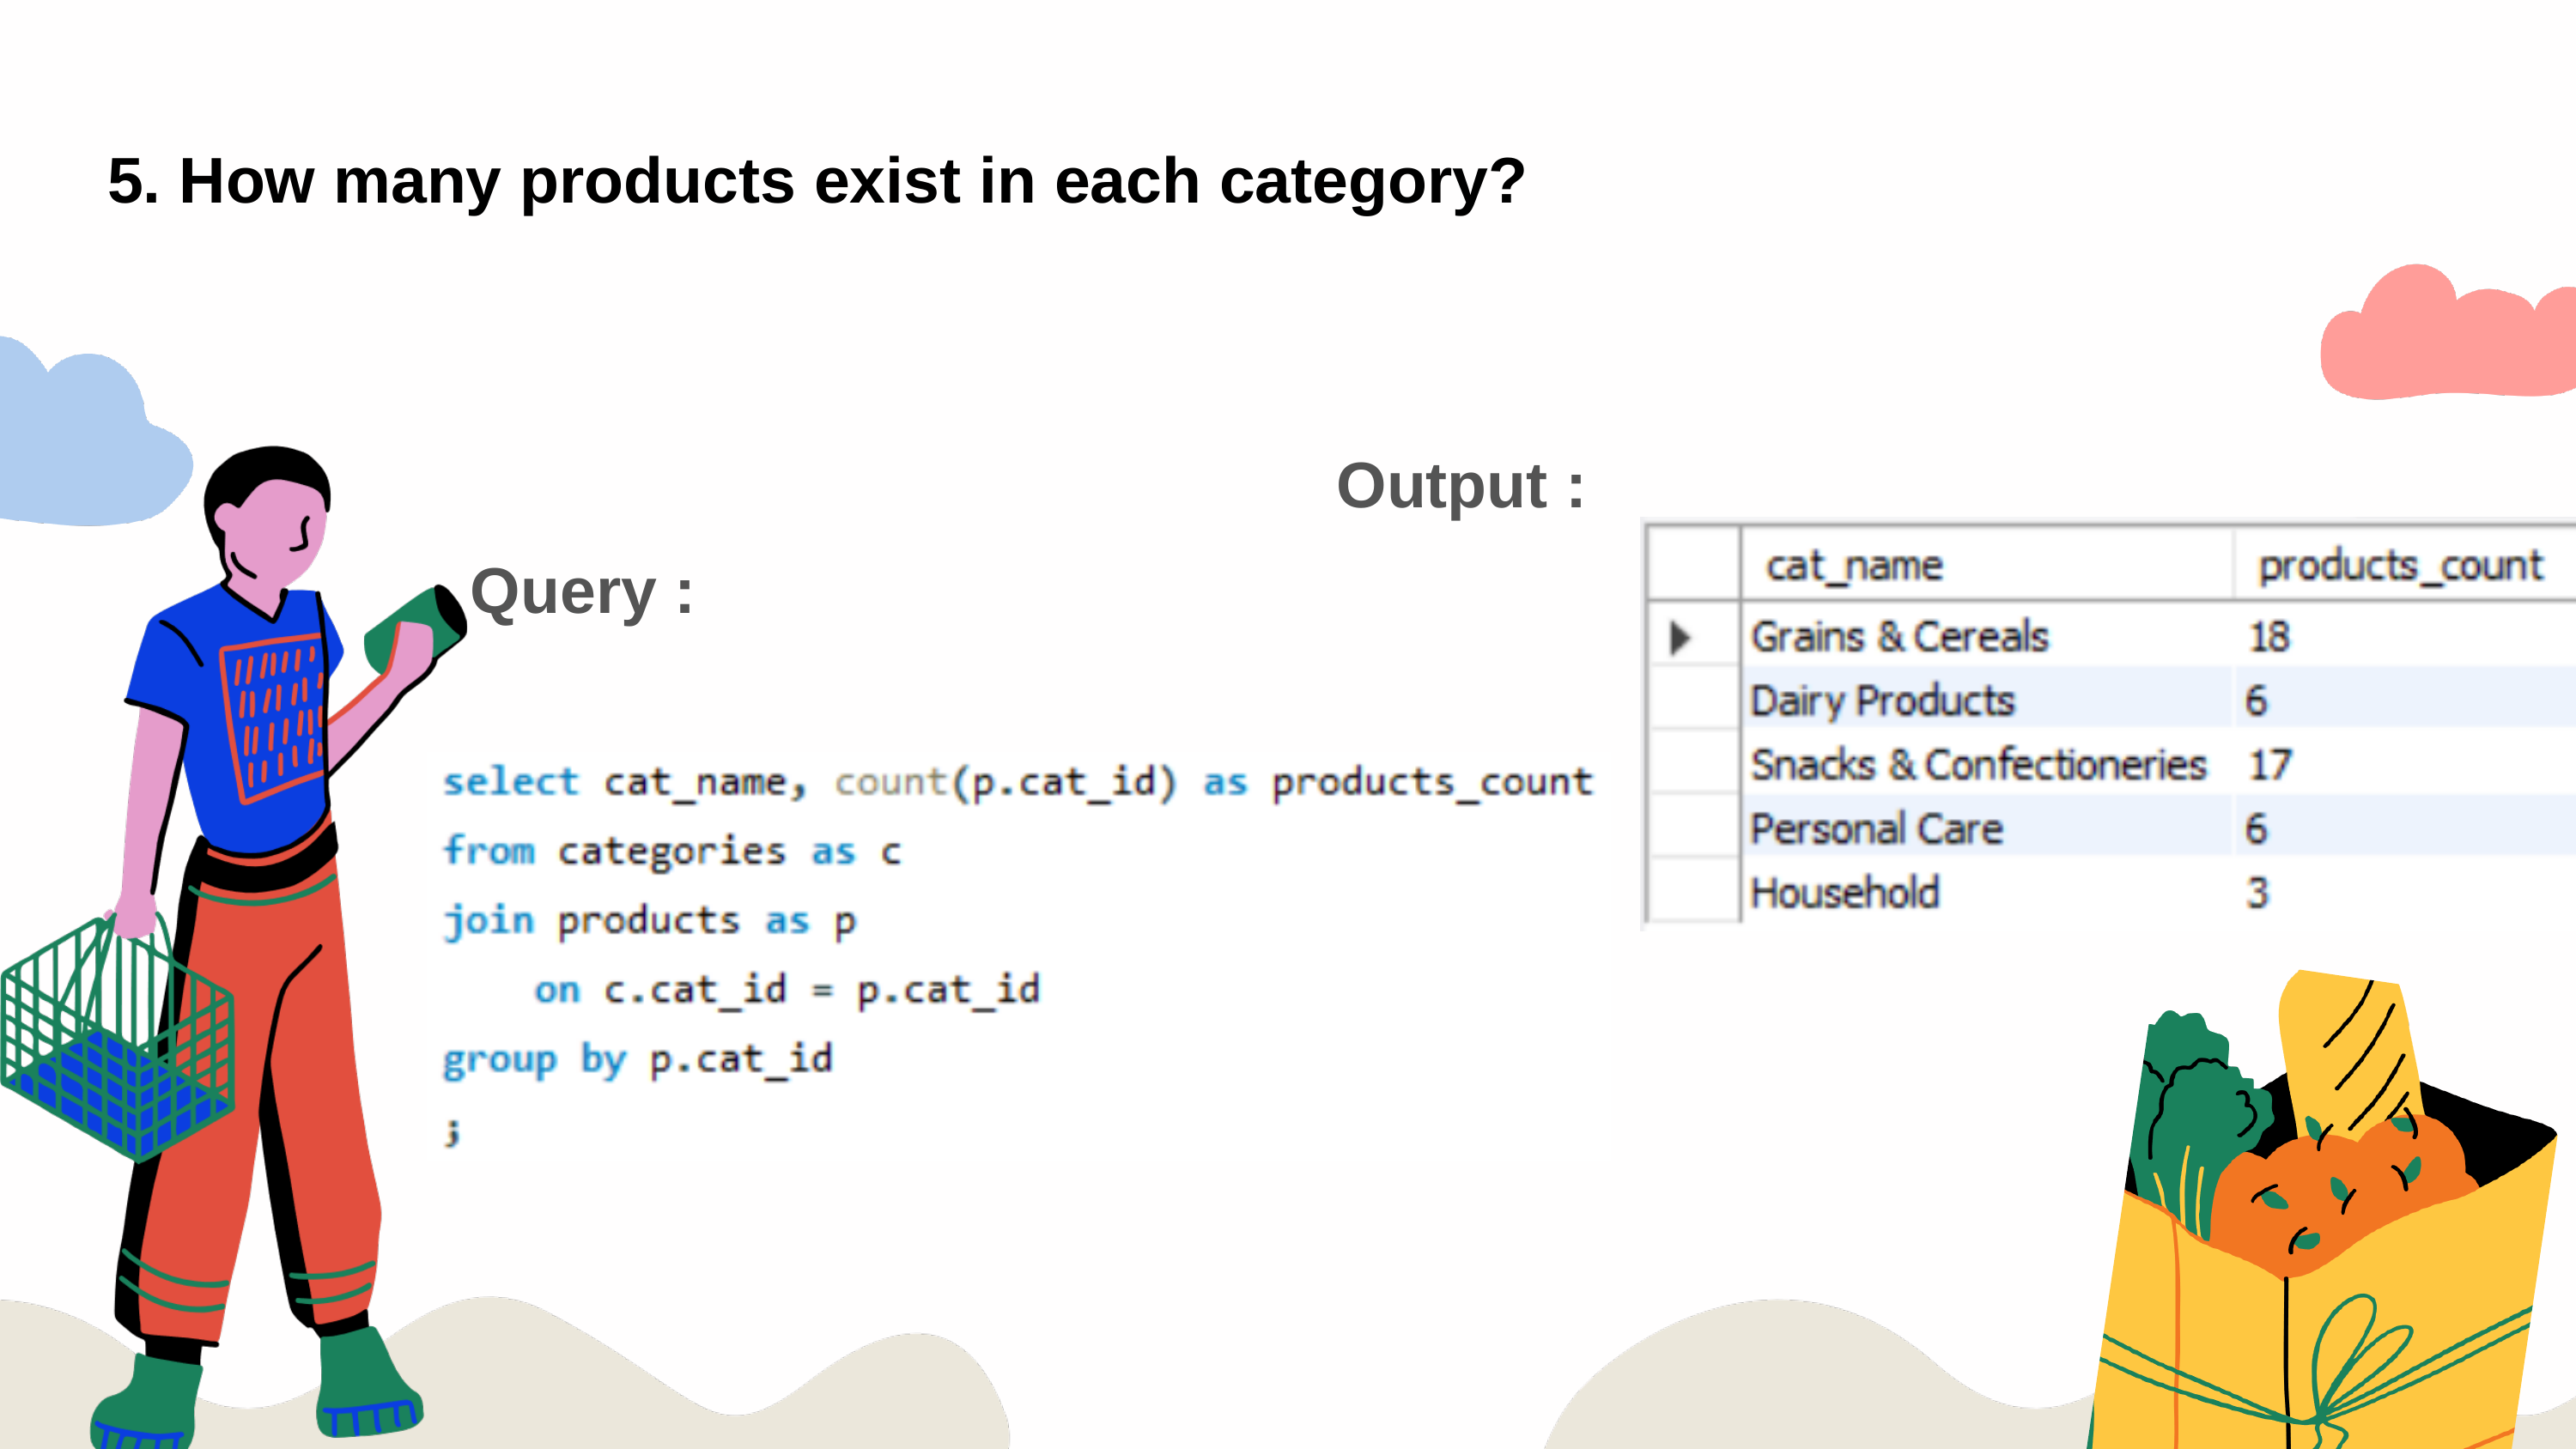

5. How many products exist in each category?

Output :

Query :